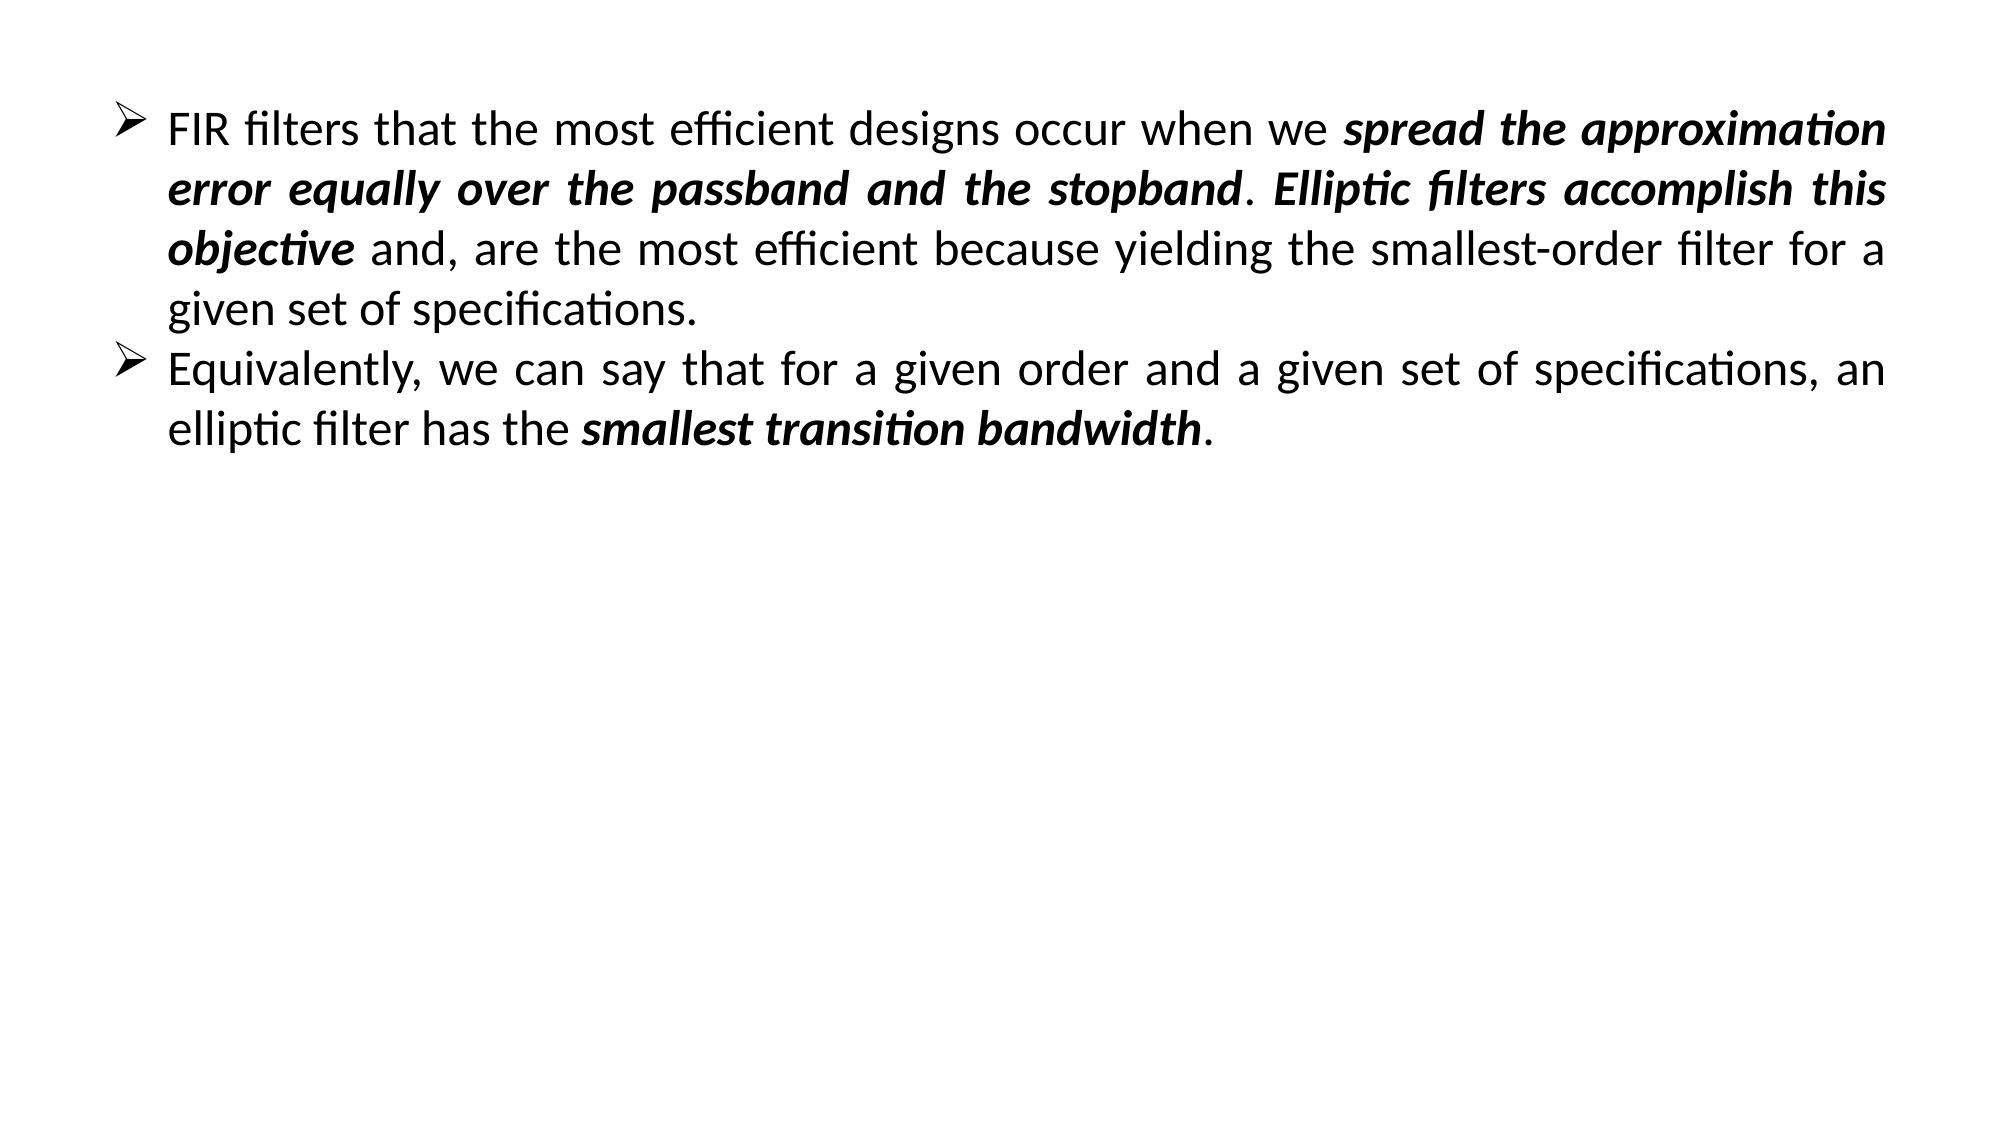

FIR filters that the most efficient designs occur when we spread the approximation error equally over the passband and the stopband. Elliptic filters accomplish this objective and, are the most efficient because yielding the smallest-order filter for a given set of specifications.
Equivalently, we can say that for a given order and a given set of specifications, an elliptic filter has the smallest transition bandwidth.